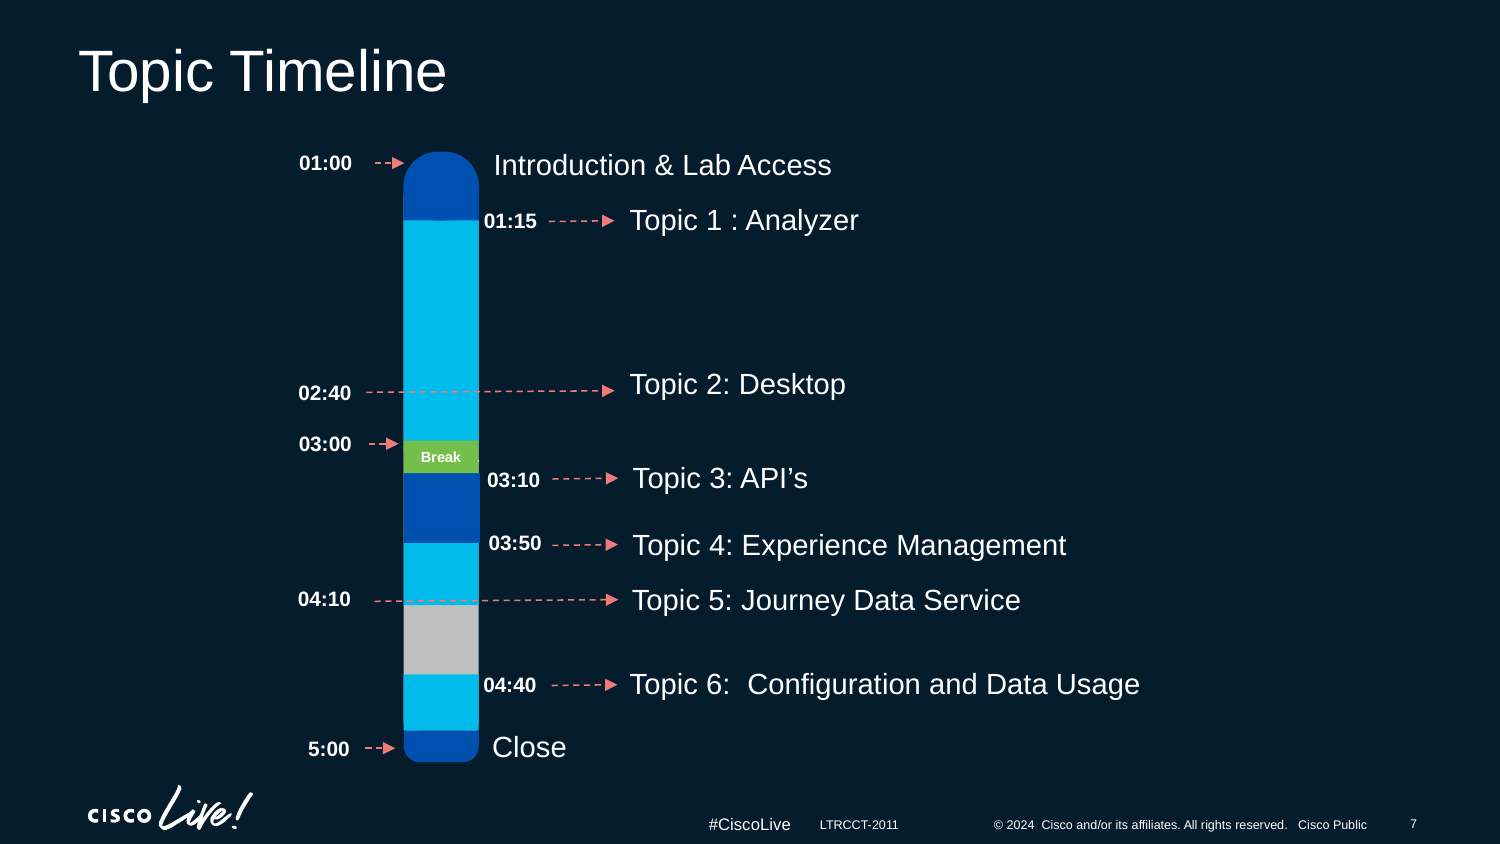

# Topic Timeline
Introduction & Lab Access
01:00

Topic 1 : Analyzer
01:15

Topic 2: Desktop
02:40

03:00
Break
Topic 3: API’s
03:10

Topic 4: Experience Management
03:50

Topic 5: Journey Data Service
04:10
Topic 6:  Configuration and Data Usage

04:40

Close

5:00

7
LTRCCT-2011